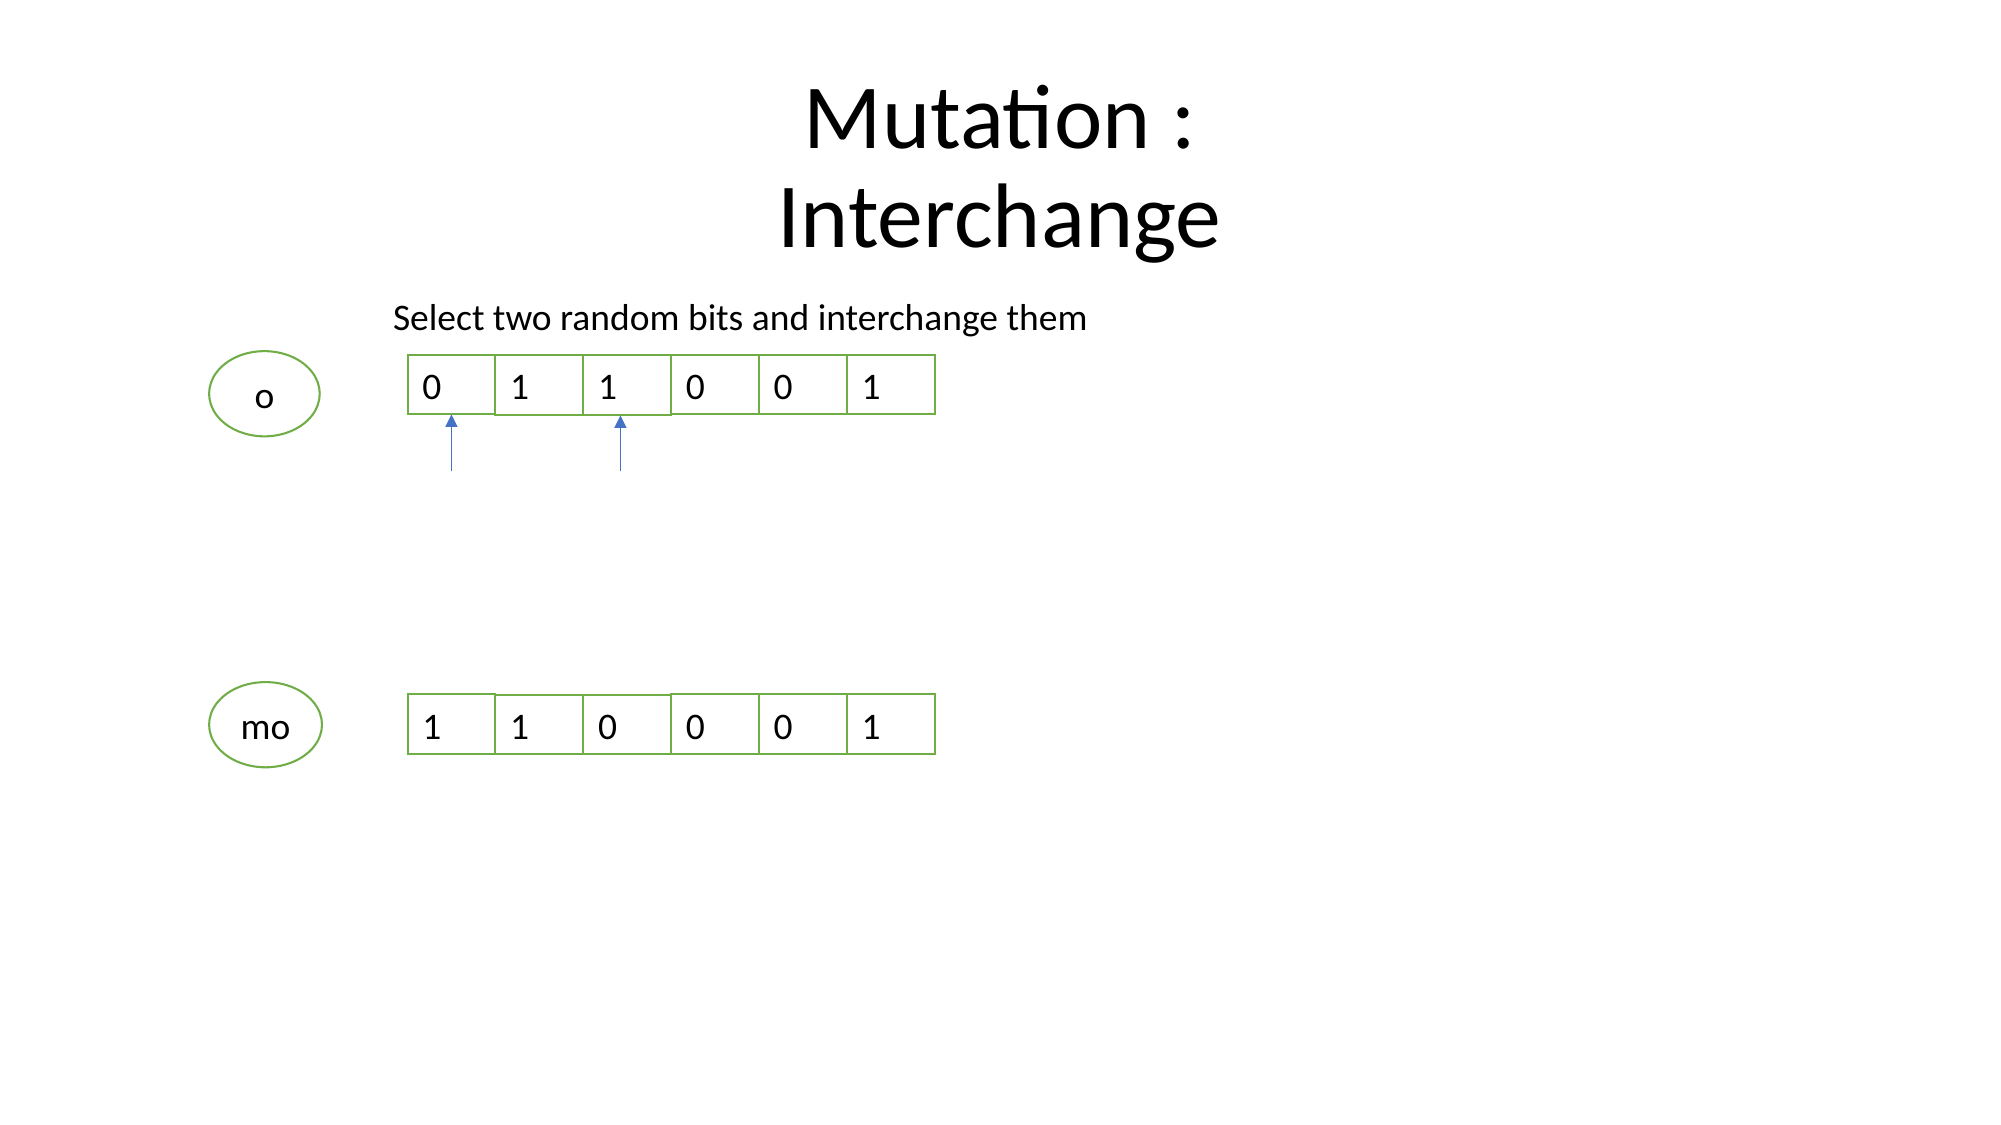

# Mutation : Interchange
Select two random bits and interchange them
o
0
0
0
1
1
1
1
0
0
1
1
0
mo